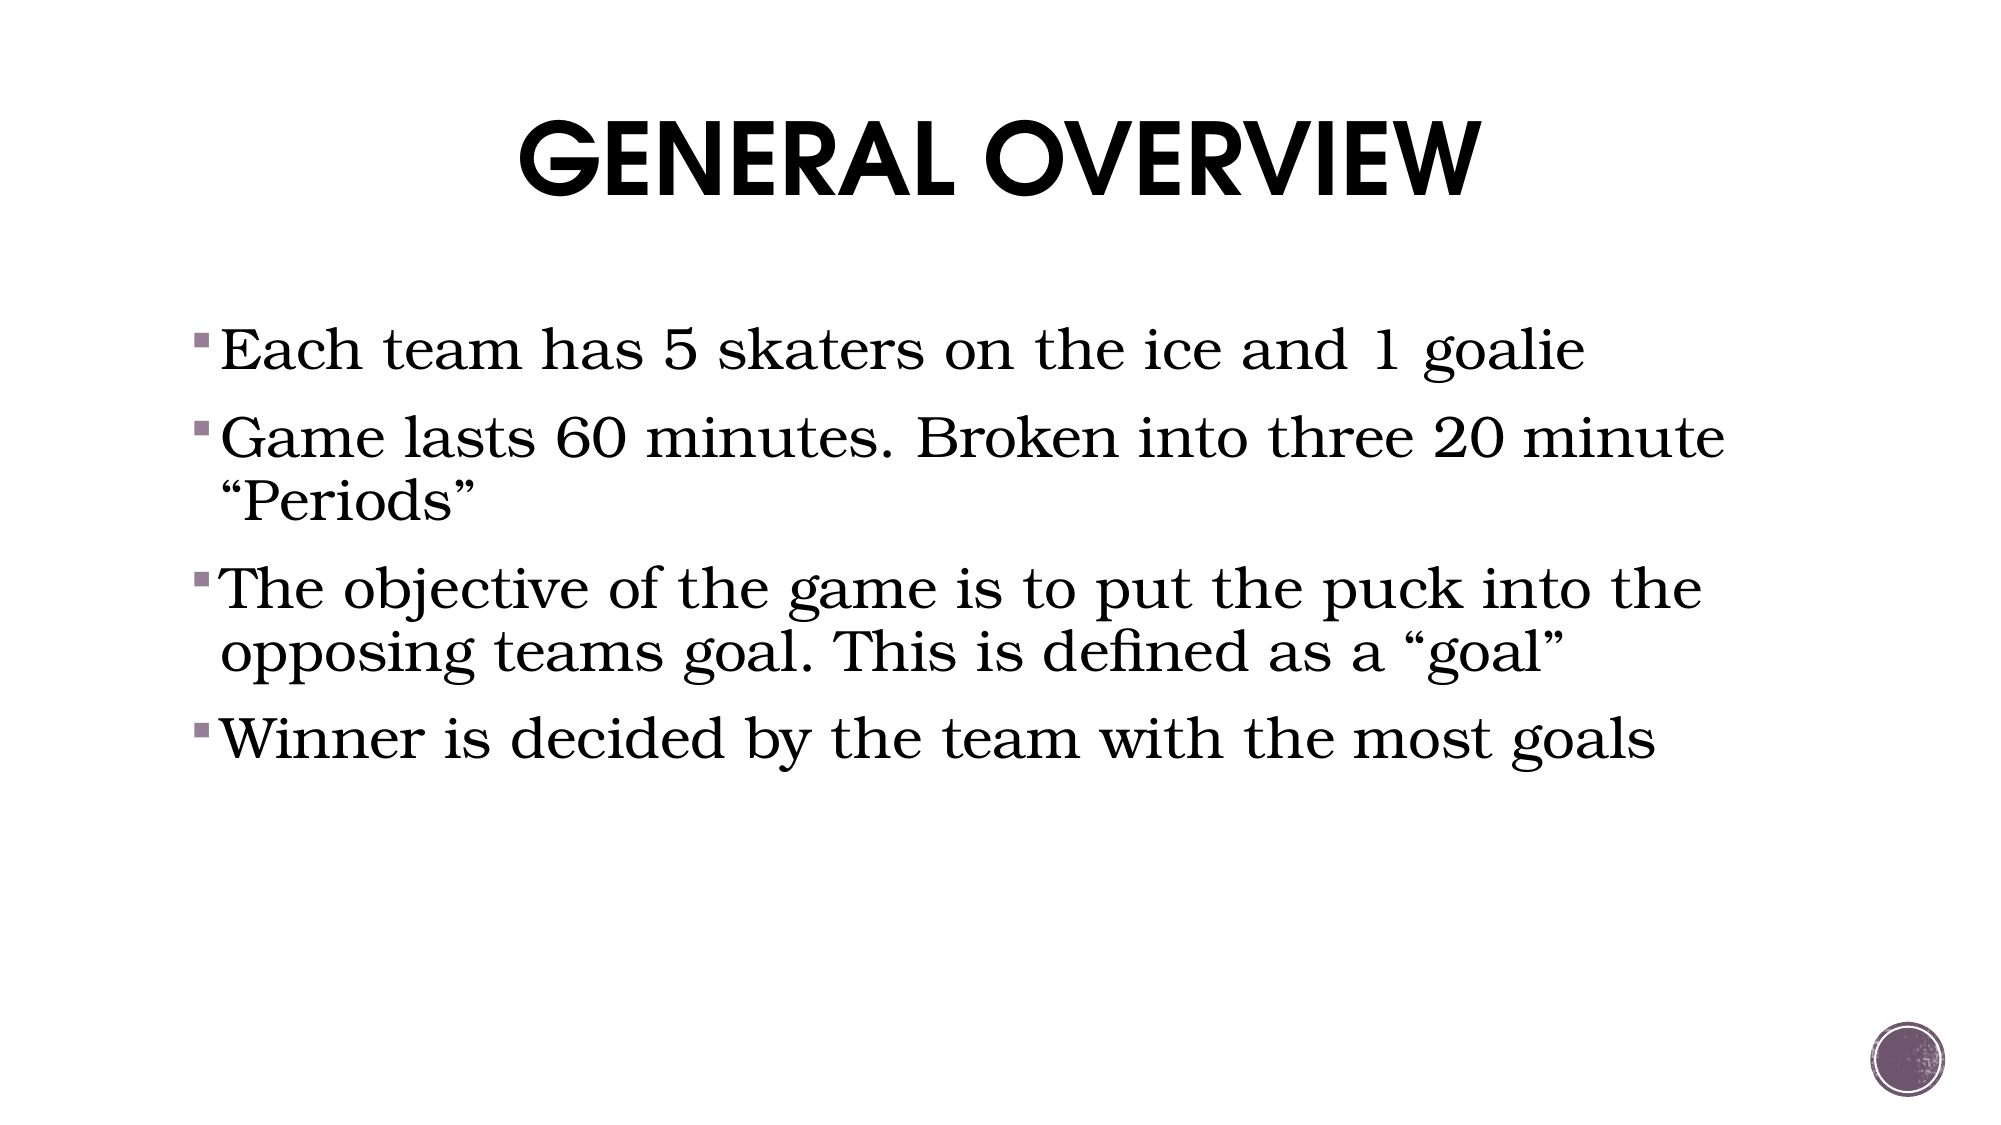

# GENERAL OVERVIEW
Each team has 5 skaters on the ice and 1 goalie
Game lasts 60 minutes. Broken into three 20 minute “Periods”
The objective of the game is to put the puck into the opposing teams goal. This is defined as a “goal”
Winner is decided by the team with the most goals